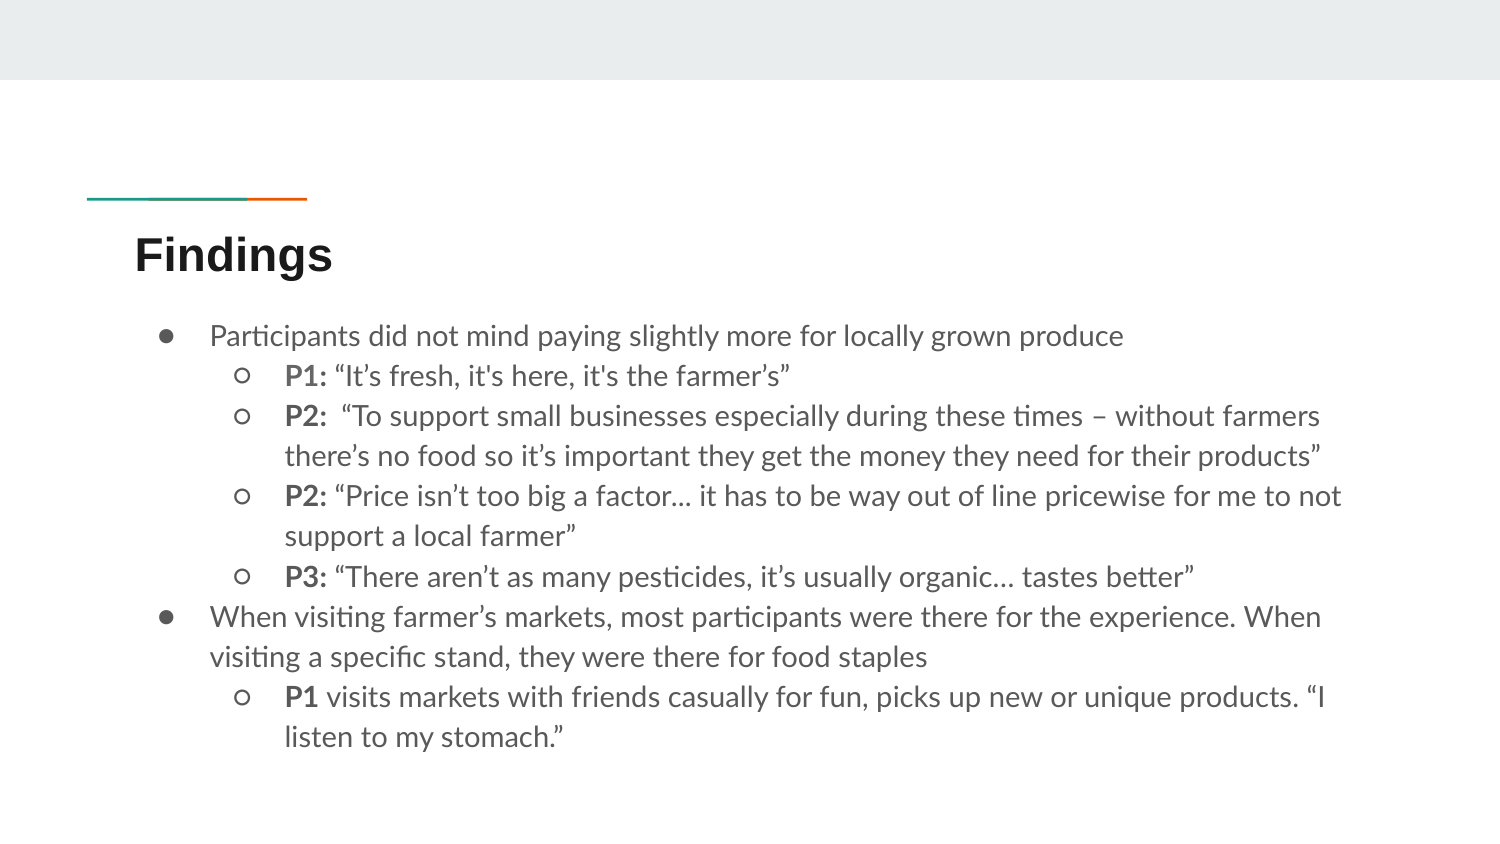

# Findings
Participants did not mind paying slightly more for locally grown produce
P1: “It’s fresh, it's here, it's the farmer’s”
P2:  “To support small businesses especially during these times – without farmers there’s no food so it’s important they get the money they need for their products”
P2: “Price isn’t too big a factor... it has to be way out of line pricewise for me to not support a local farmer”
P3: “There aren’t as many pesticides, it’s usually organic… tastes better”
When visiting farmer’s markets, most participants were there for the experience. When visiting a specific stand, they were there for food staples
P1 visits markets with friends casually for fun, picks up new or unique products. “I listen to my stomach.”